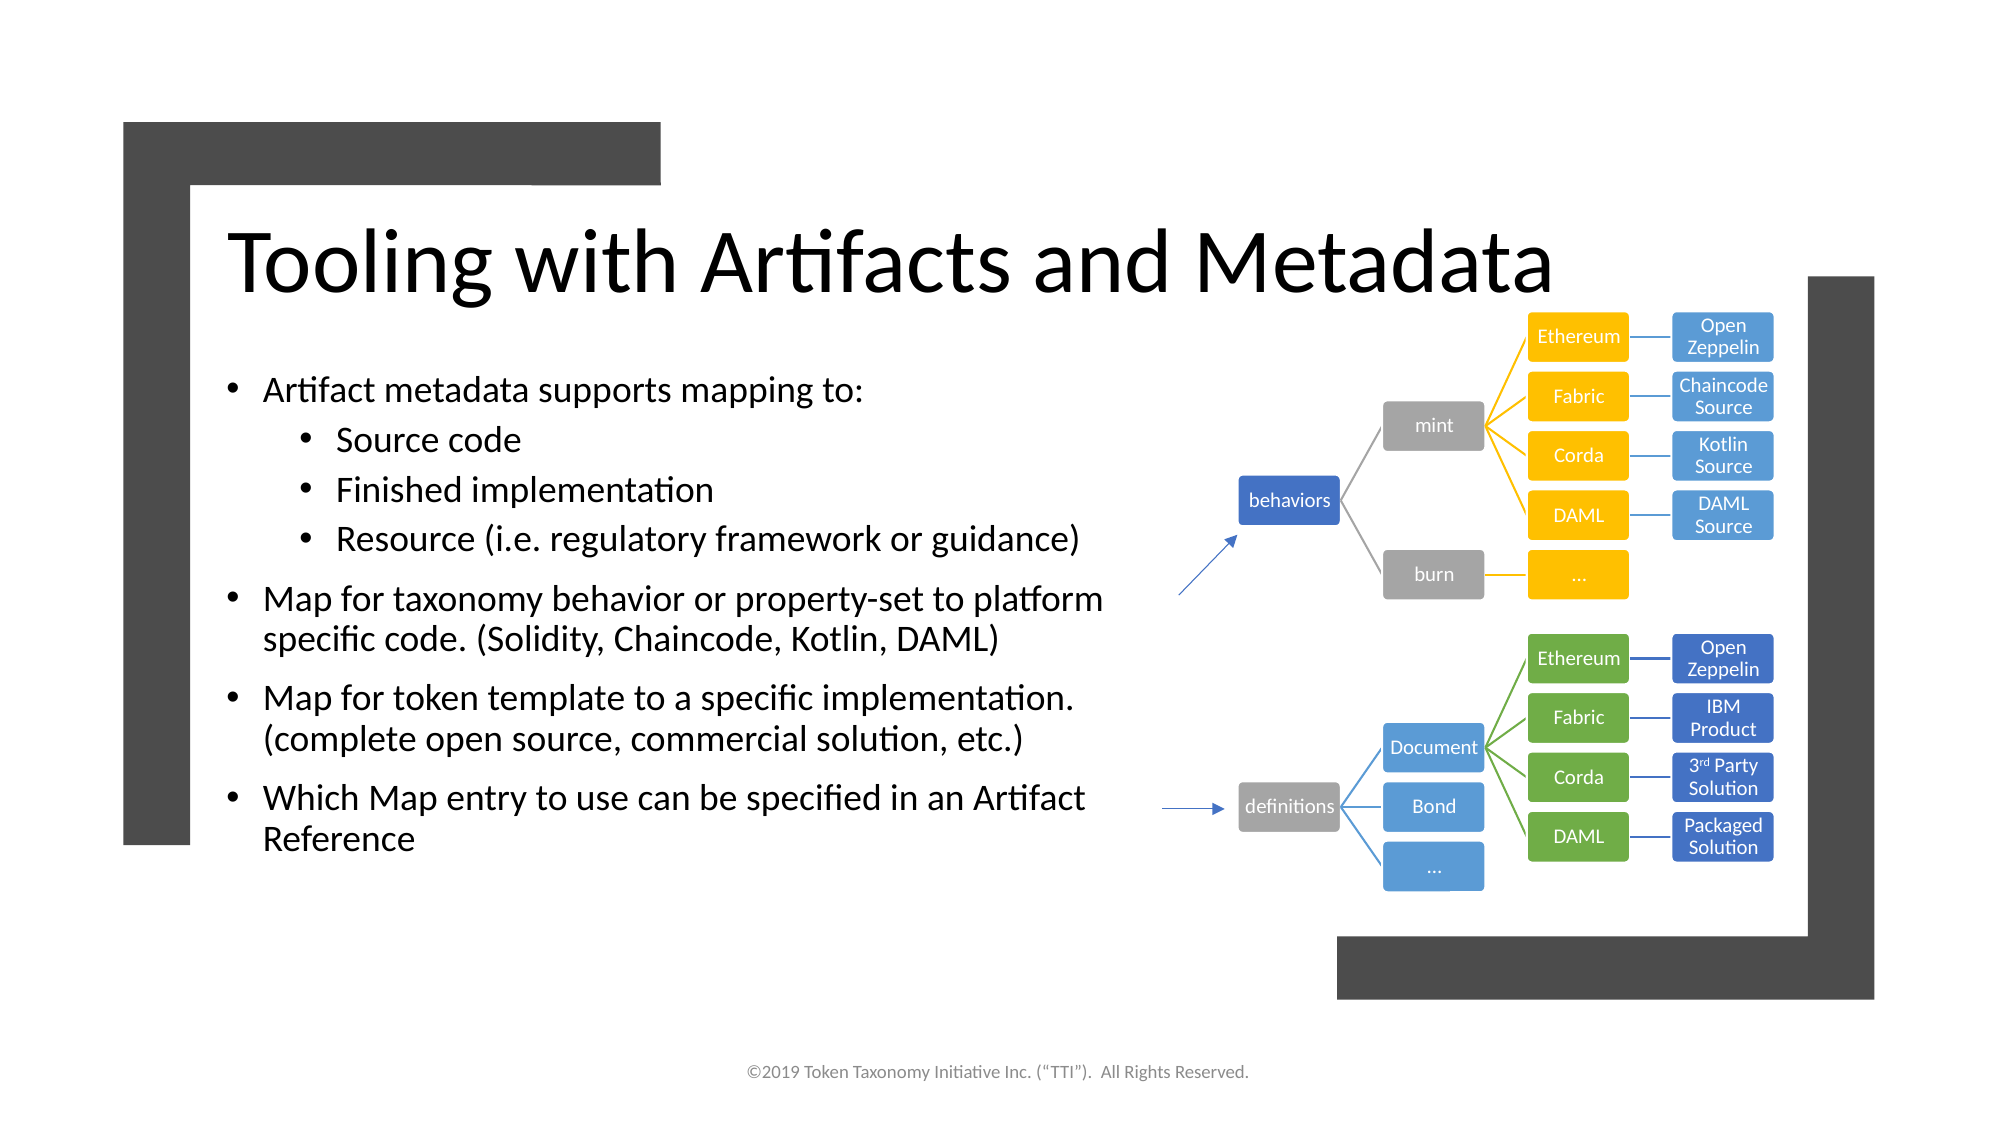

# Tooling with Artifacts and Metadata
behaviors

mint

Ethereum

Open Zeppelin

Fabric

Chaincode Source

Corda

Kotlin Source

DAML

DAML Source

burn

…

Artifact metadata supports mapping to:
Source code
Finished implementation
Resource (i.e. regulatory framework or guidance)
Map for taxonomy behavior or property-set to platform specific code. (Solidity, Chaincode, Kotlin, DAML)
Map for token template to a specific implementation. (complete open source, commercial solution, etc.)
Which Map entry to use can be specified in an Artifact Reference
definitions

Document

Ethereum

Open Zeppelin

Fabric

IBM Product

Corda

3rd Party Solution

DAML

Packaged Solution

Bond

…
©2019 Token Taxonomy Initiative Inc. (“TTI”).  All Rights Reserved.